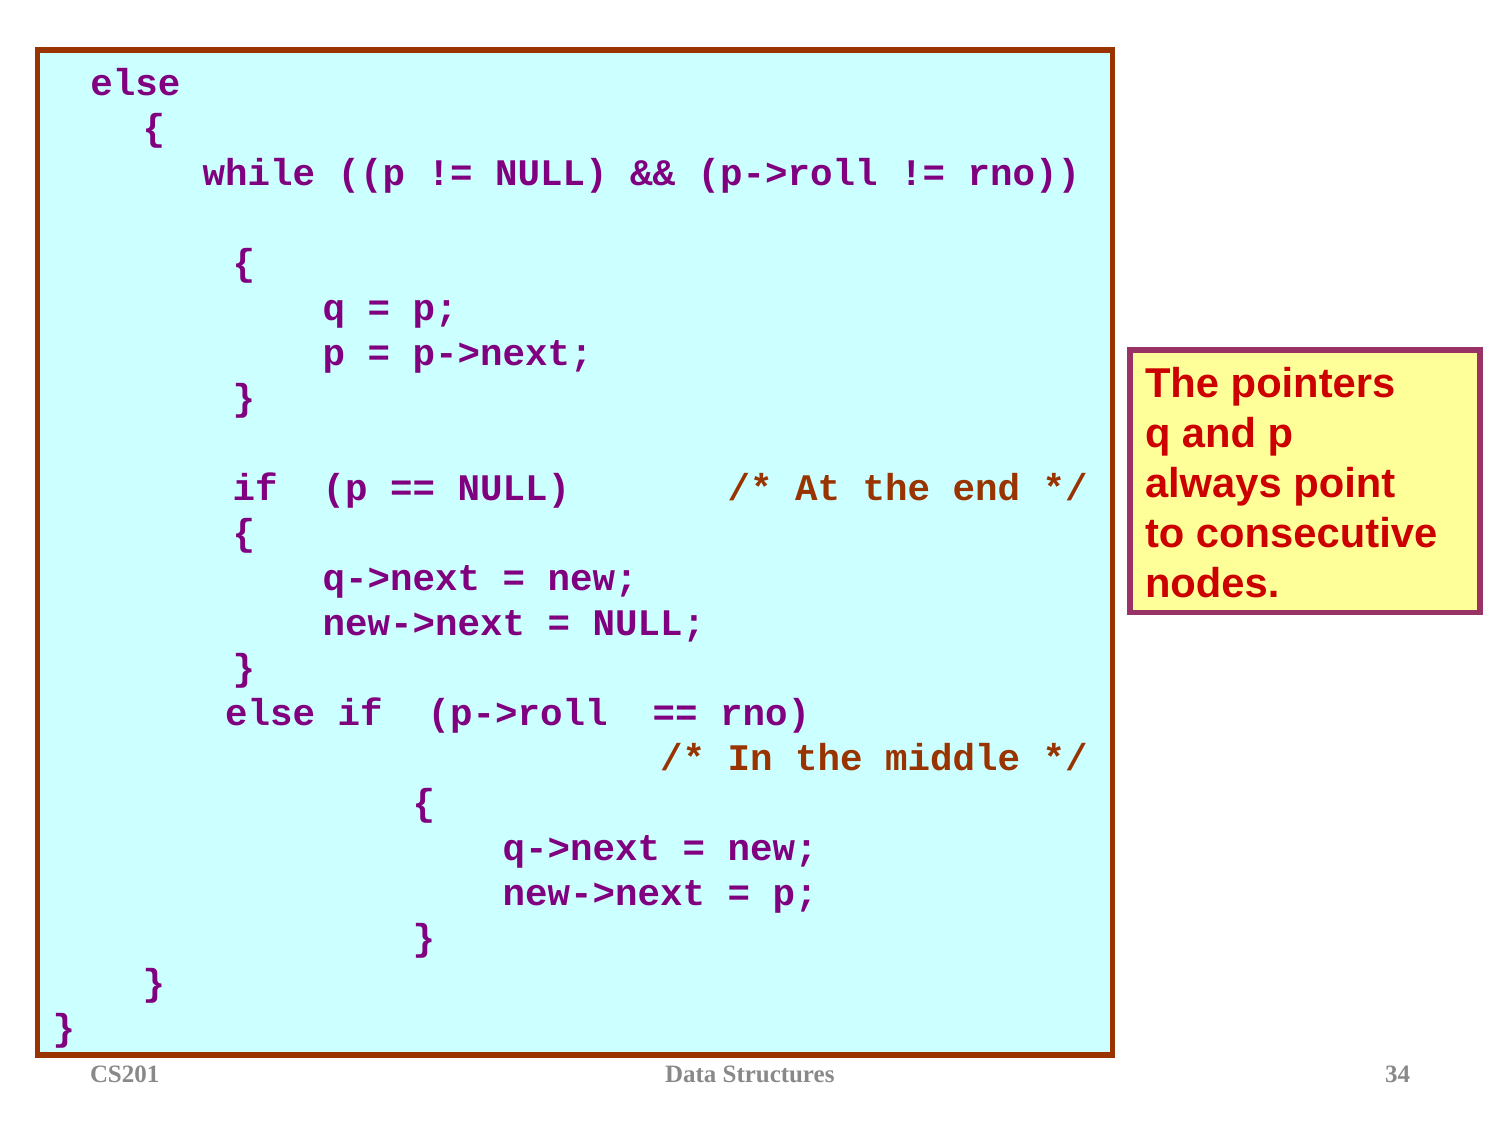

else
    {
	while ((p != NULL) && (p->roll != rno))
        {
            q = p;
            p = p->next;
        }

        if  (p == NULL)       /* At the end */
        {
            q->next = new;
            new->next = NULL;
        }
	 else if  (p->roll  == rno)
                           /* In the middle */
                {
                    q->next = new;
                    new->next = p;
                }
    }
}
The pointers
q and p
always point
to consecutive
nodes.
CS201
Data Structures
34